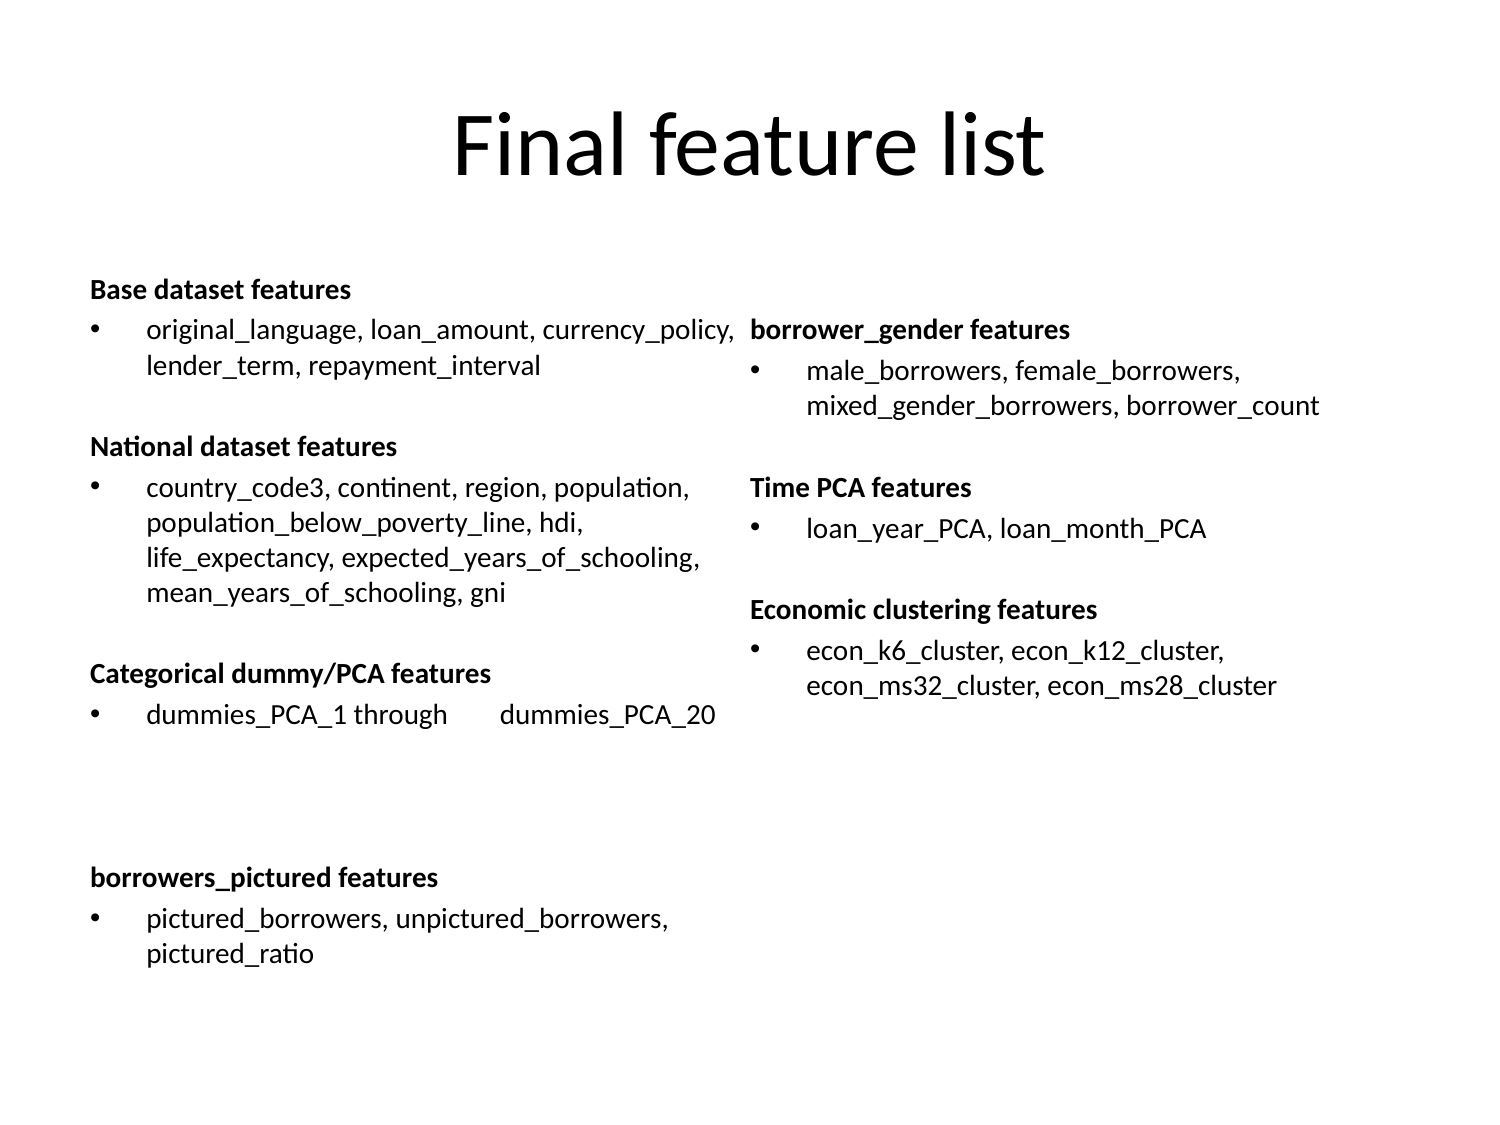

# Final feature list
Base dataset features
original_language, loan_amount, currency_policy, lender_term, repayment_interval

National dataset features
country_code3, continent, region, population, population_below_poverty_line, hdi, life_expectancy, expected_years_of_schooling, mean_years_of_schooling, gni

Categorical dummy/PCA features
dummies_PCA_1 through        dummies_PCA_20

borrowers_pictured features
pictured_borrowers, unpictured_borrowers, pictured_ratio

borrower_gender features
male_borrowers, female_borrowers, mixed_gender_borrowers, borrower_count

Time PCA features
loan_year_PCA, loan_month_PCA

Economic clustering features
econ_k6_cluster, econ_k12_cluster, econ_ms32_cluster, econ_ms28_cluster